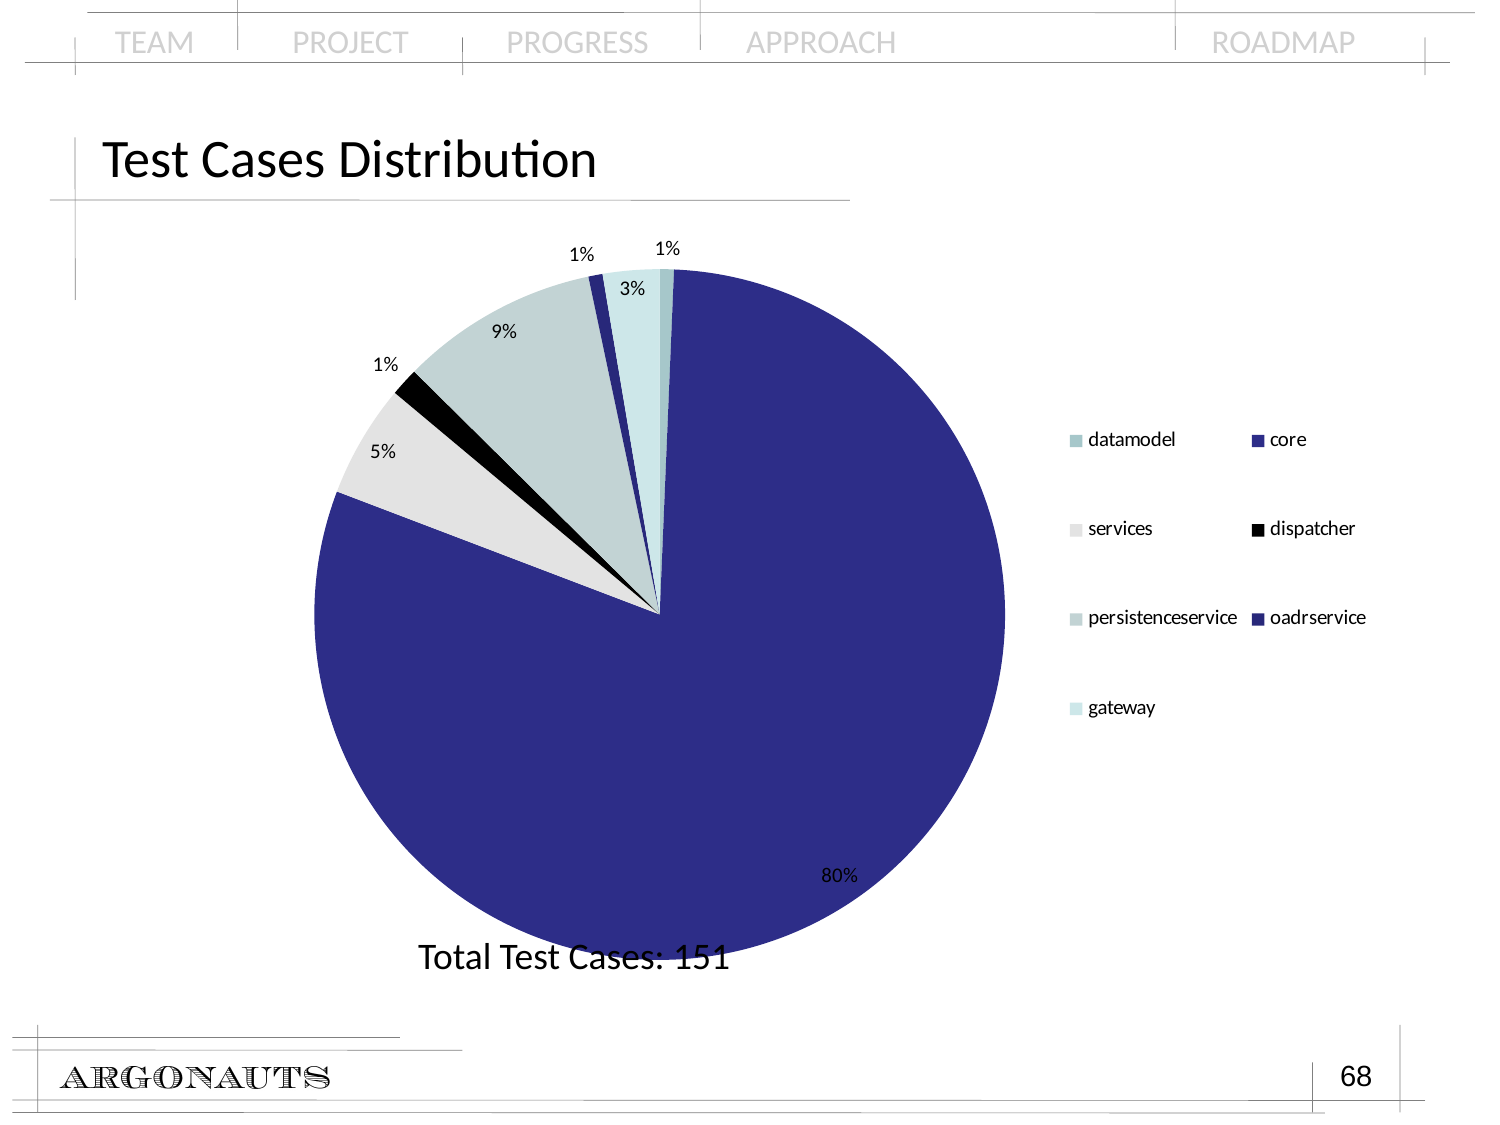

# Test Cases Distribution

### Chart

| Category |  |
|---|---|
| datamodel | 1.0 |
| core | 121.0 |
| services | 8.0 |
| dispatcher | 2.0 |
| persistenceservice | 14.0 |
| oadrservice | 1.0 |
| gateway | 4.0 |
Total Test Cases: 151
68